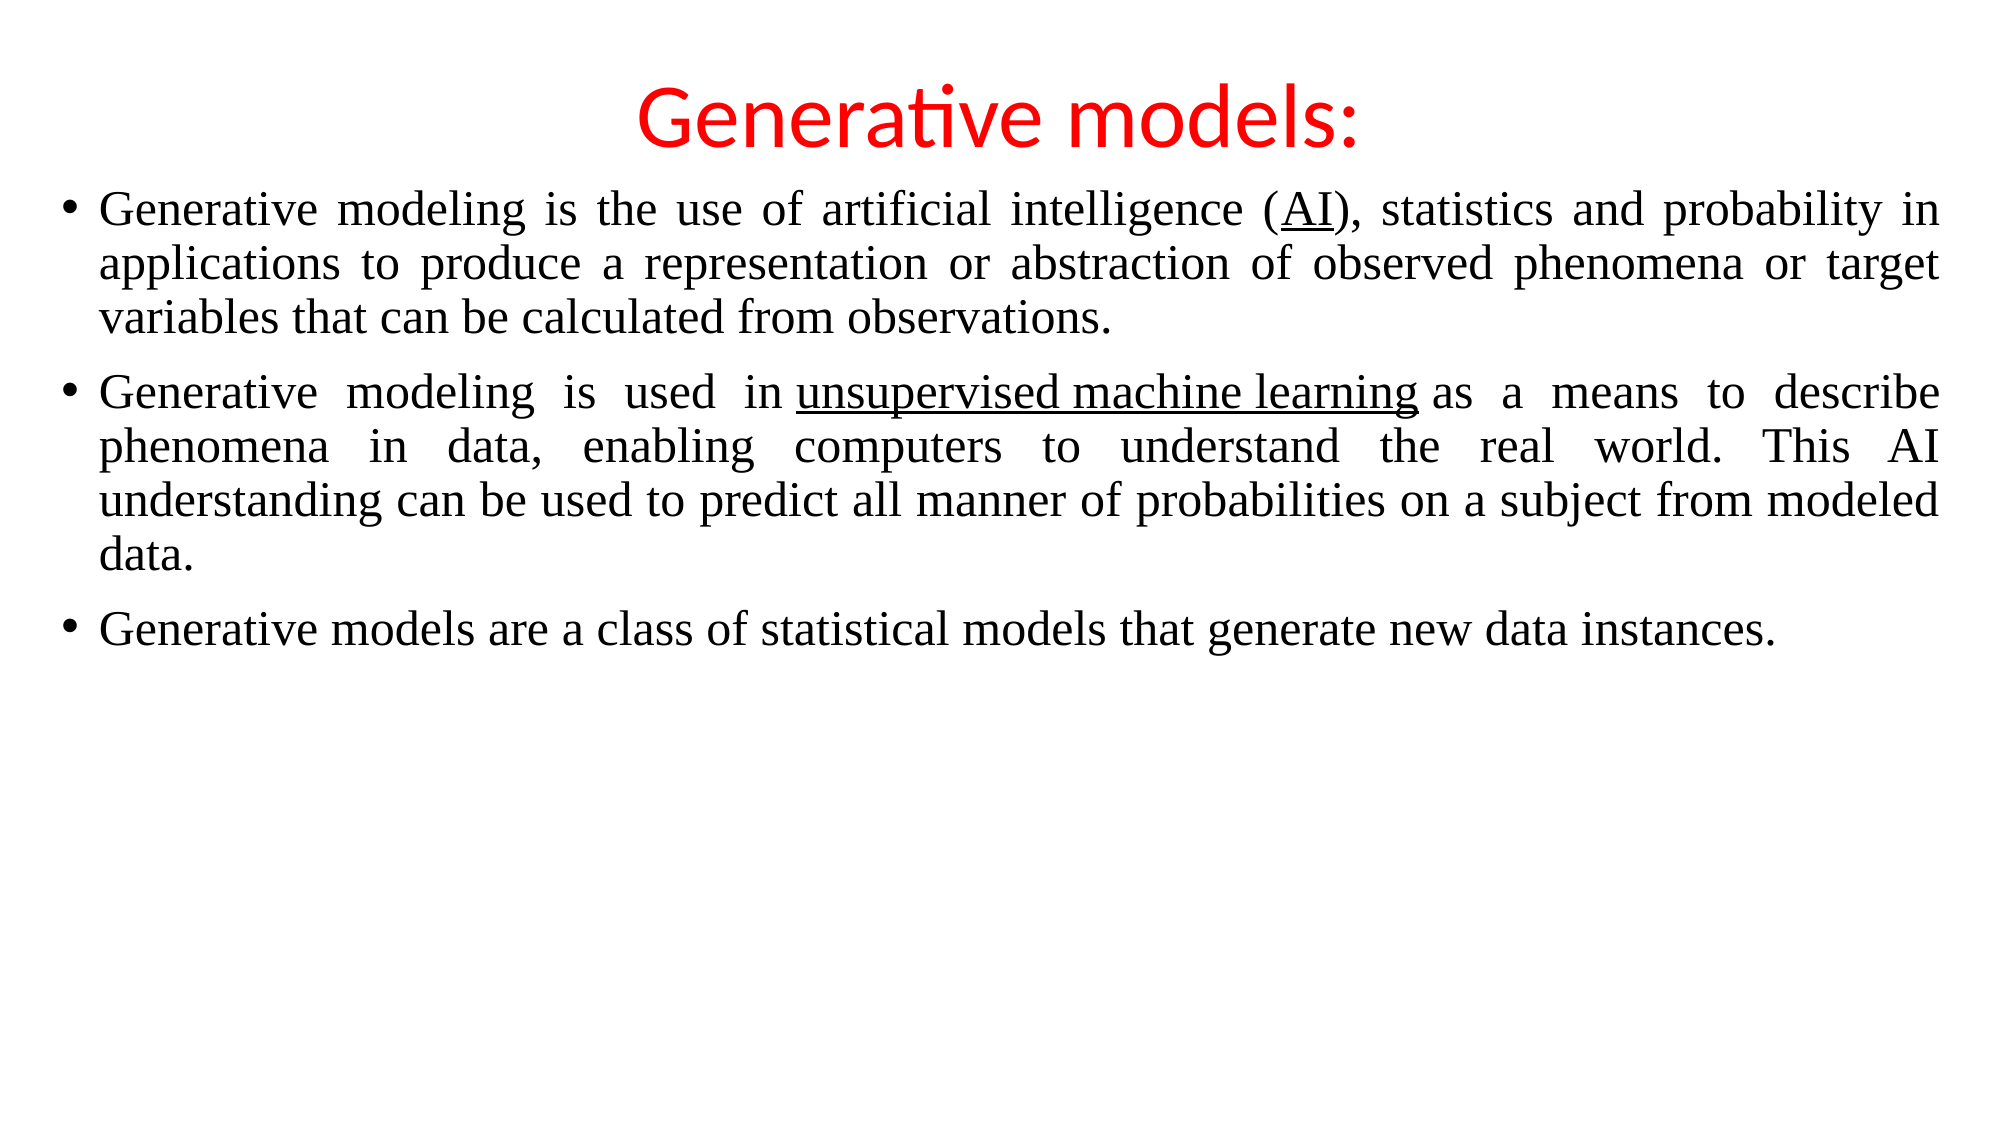

# Generative models:
Generative modeling is the use of artificial intelligence (AI), statistics and probability in applications to produce a representation or abstraction of observed phenomena or target variables that can be calculated from observations.
Generative modeling is used in unsupervised machine learning as a means to describe phenomena in data, enabling computers to understand the real world. This AI understanding can be used to predict all manner of probabilities on a subject from modeled data.
Generative models are a class of statistical models that generate new data instances.